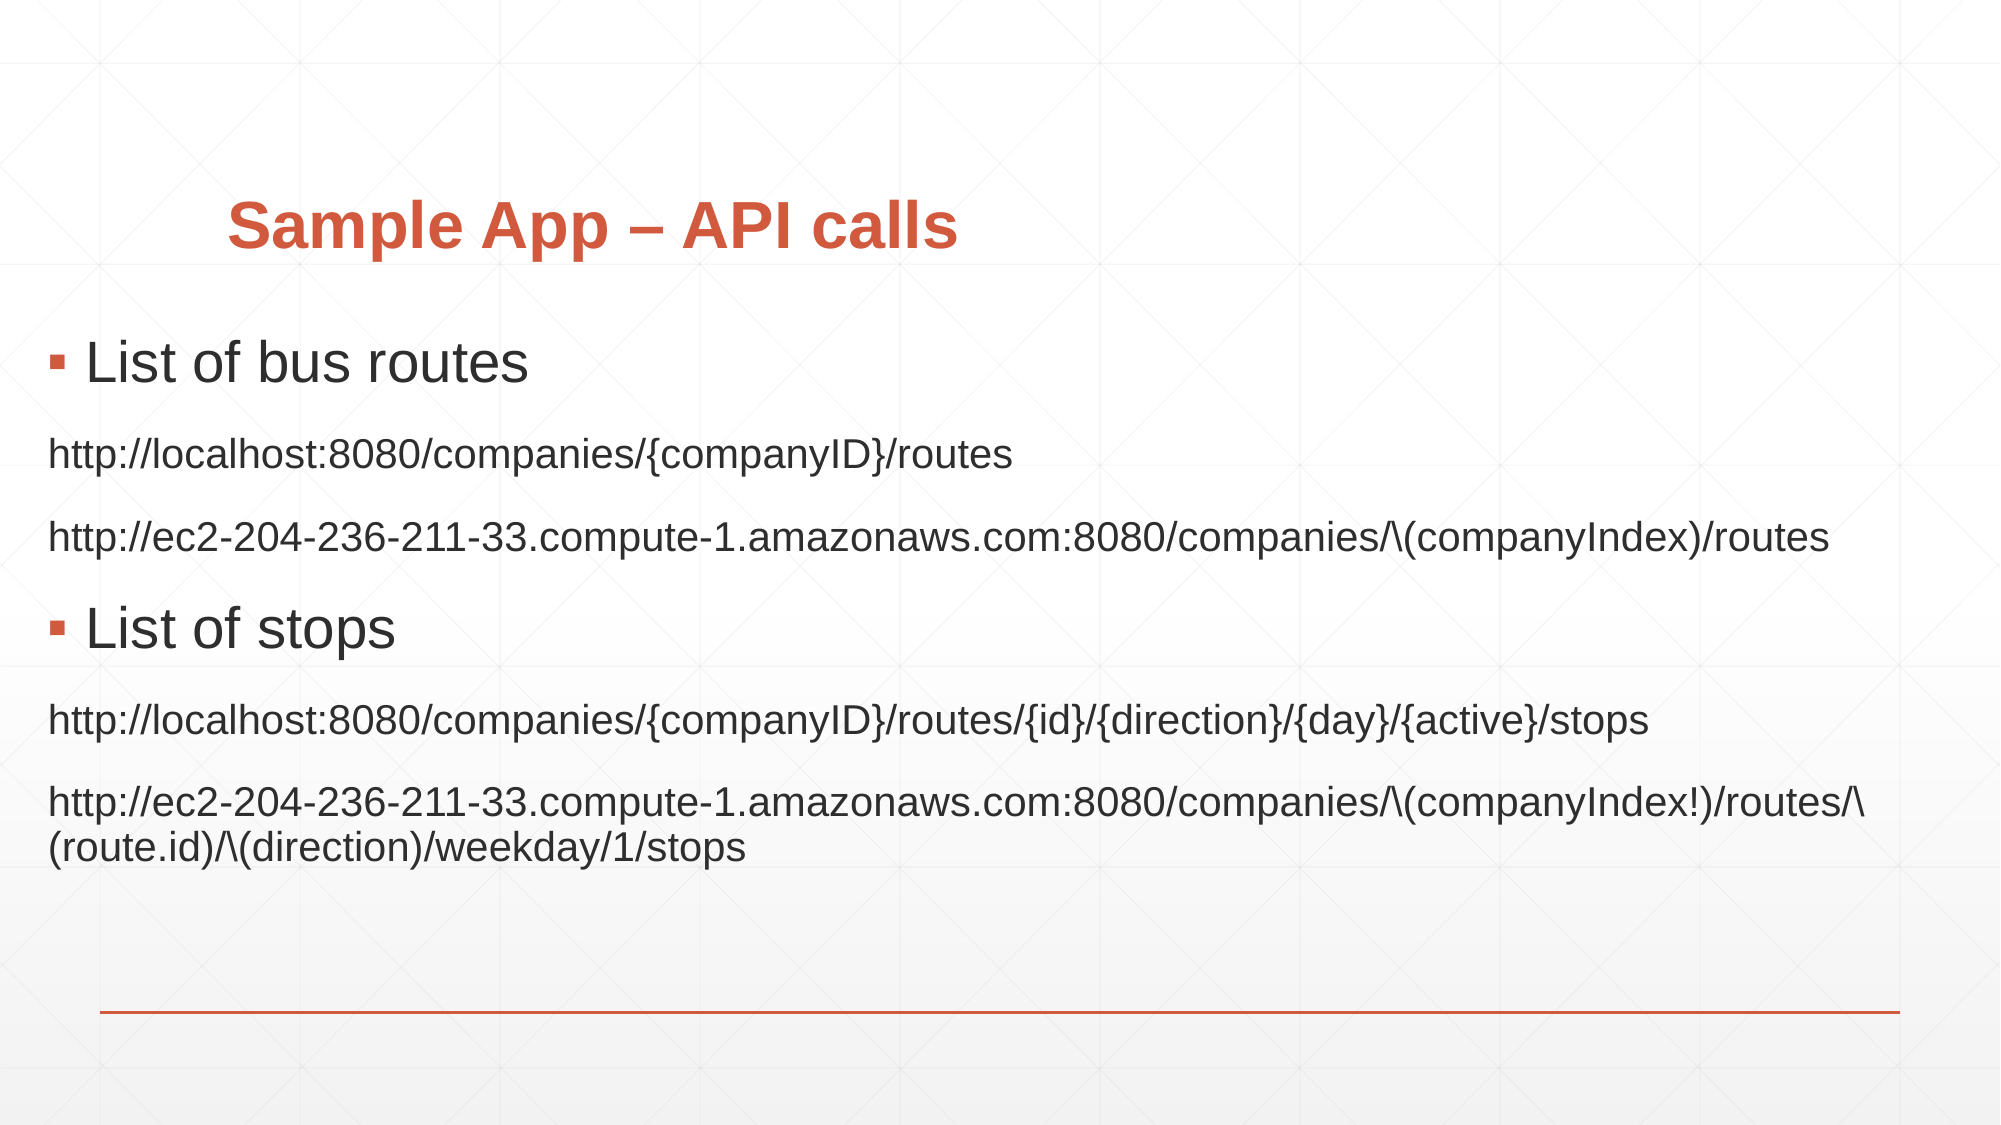

# Sample App – API calls
List of bus routes
http://localhost:8080/companies/{companyID}/routes
http://ec2-204-236-211-33.compute-1.amazonaws.com:8080/companies/\(companyIndex)/routes
List of stops
http://localhost:8080/companies/{companyID}/routes/{id}/{direction}/{day}/{active}/stops
http://ec2-204-236-211-33.compute-1.amazonaws.com:8080/companies/\(companyIndex!)/routes/\(route.id)/\(direction)/weekday/1/stops